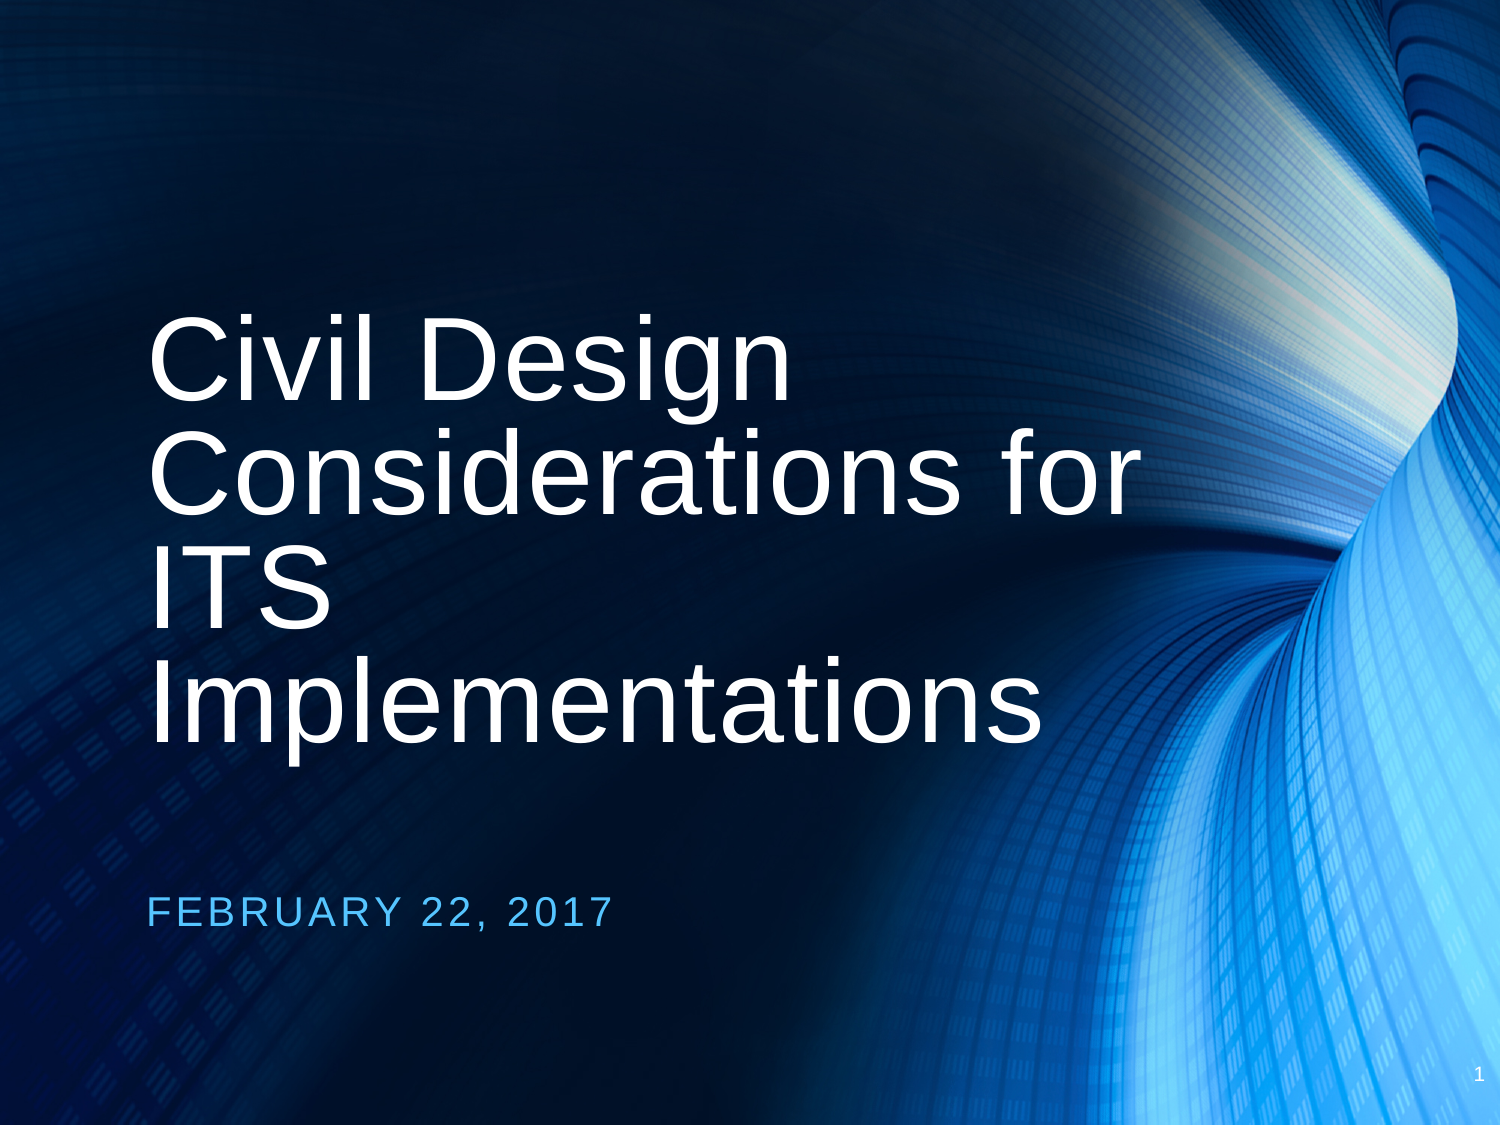

# Civil Design Considerations for ITS Implementations

February 22, 2017
1